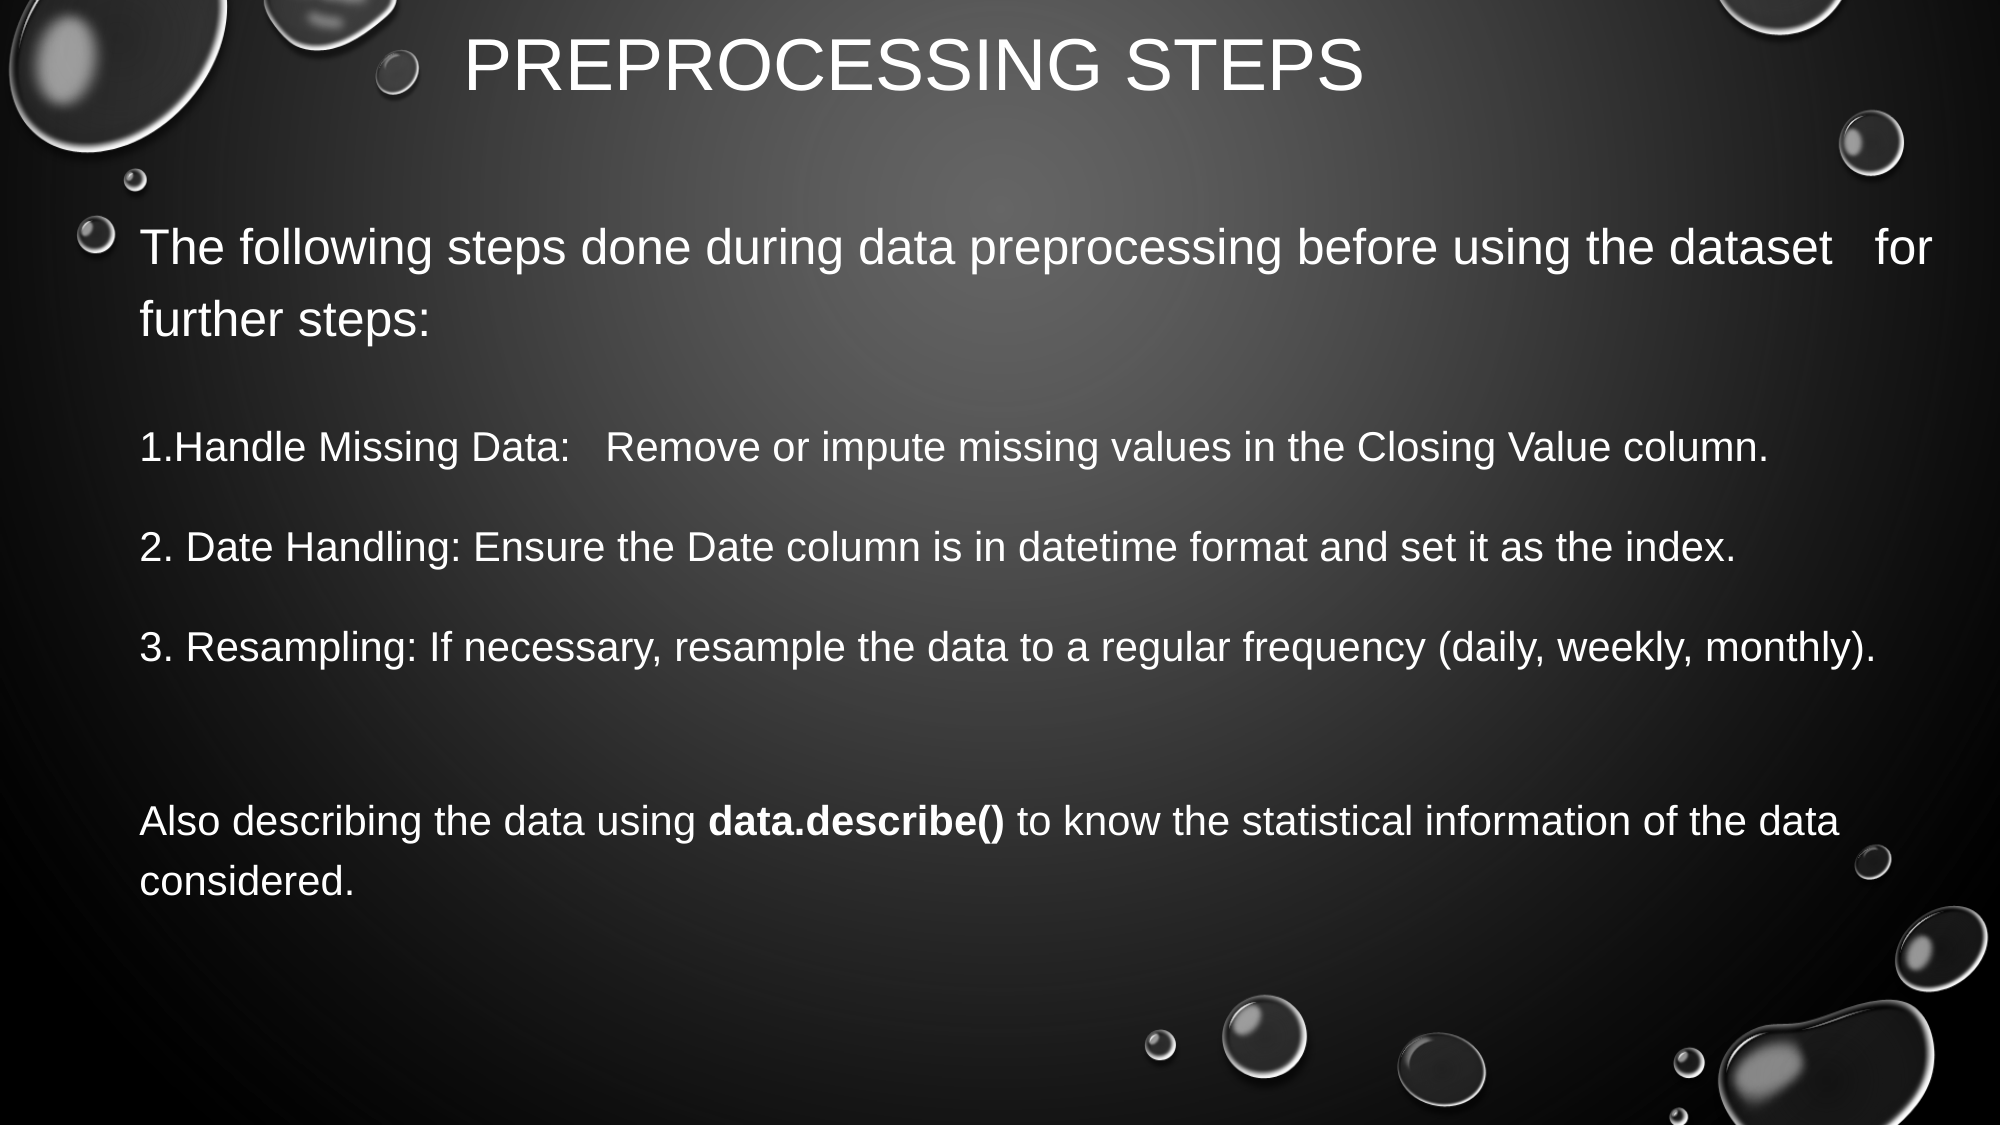

# Preprocessing steps
The following steps done during data preprocessing before using the dataset   for further steps:

1.Handle Missing Data:   Remove or impute missing values in the Closing Value column.

2. Date Handling: Ensure the Date column is in datetime format and set it as the index.

3. Resampling: If necessary, resample the data to a regular frequency (daily, weekly, monthly).

Also describing the data using data.describe() to know the statistical information of the data considered.